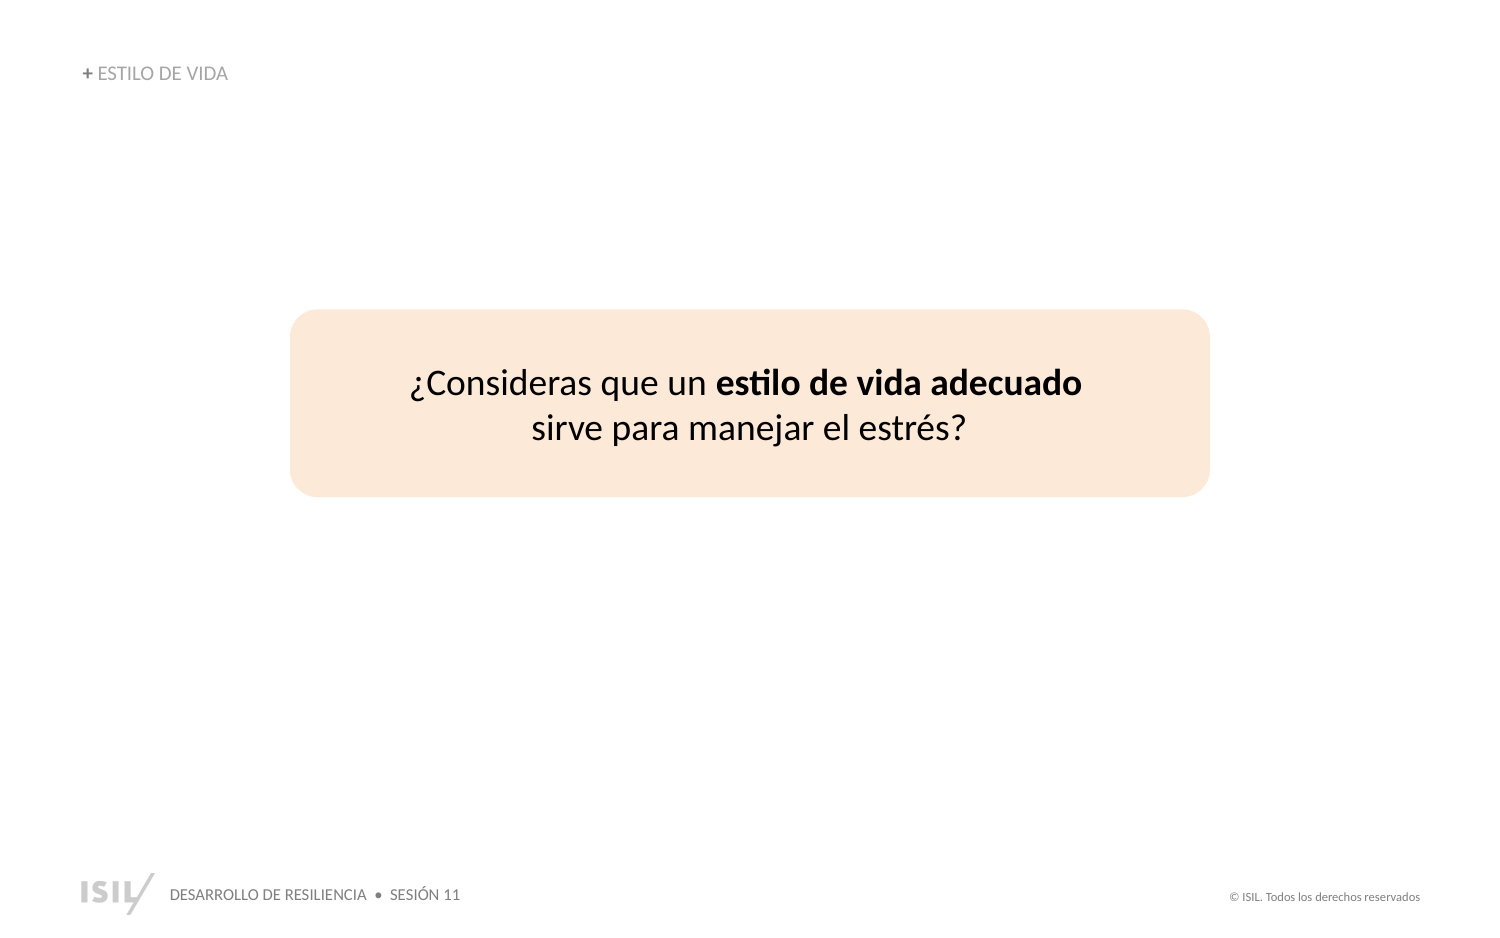

+ ESTILO DE VIDA
¿Consideras que un estilo de vida adecuado
sirve para manejar el estrés?